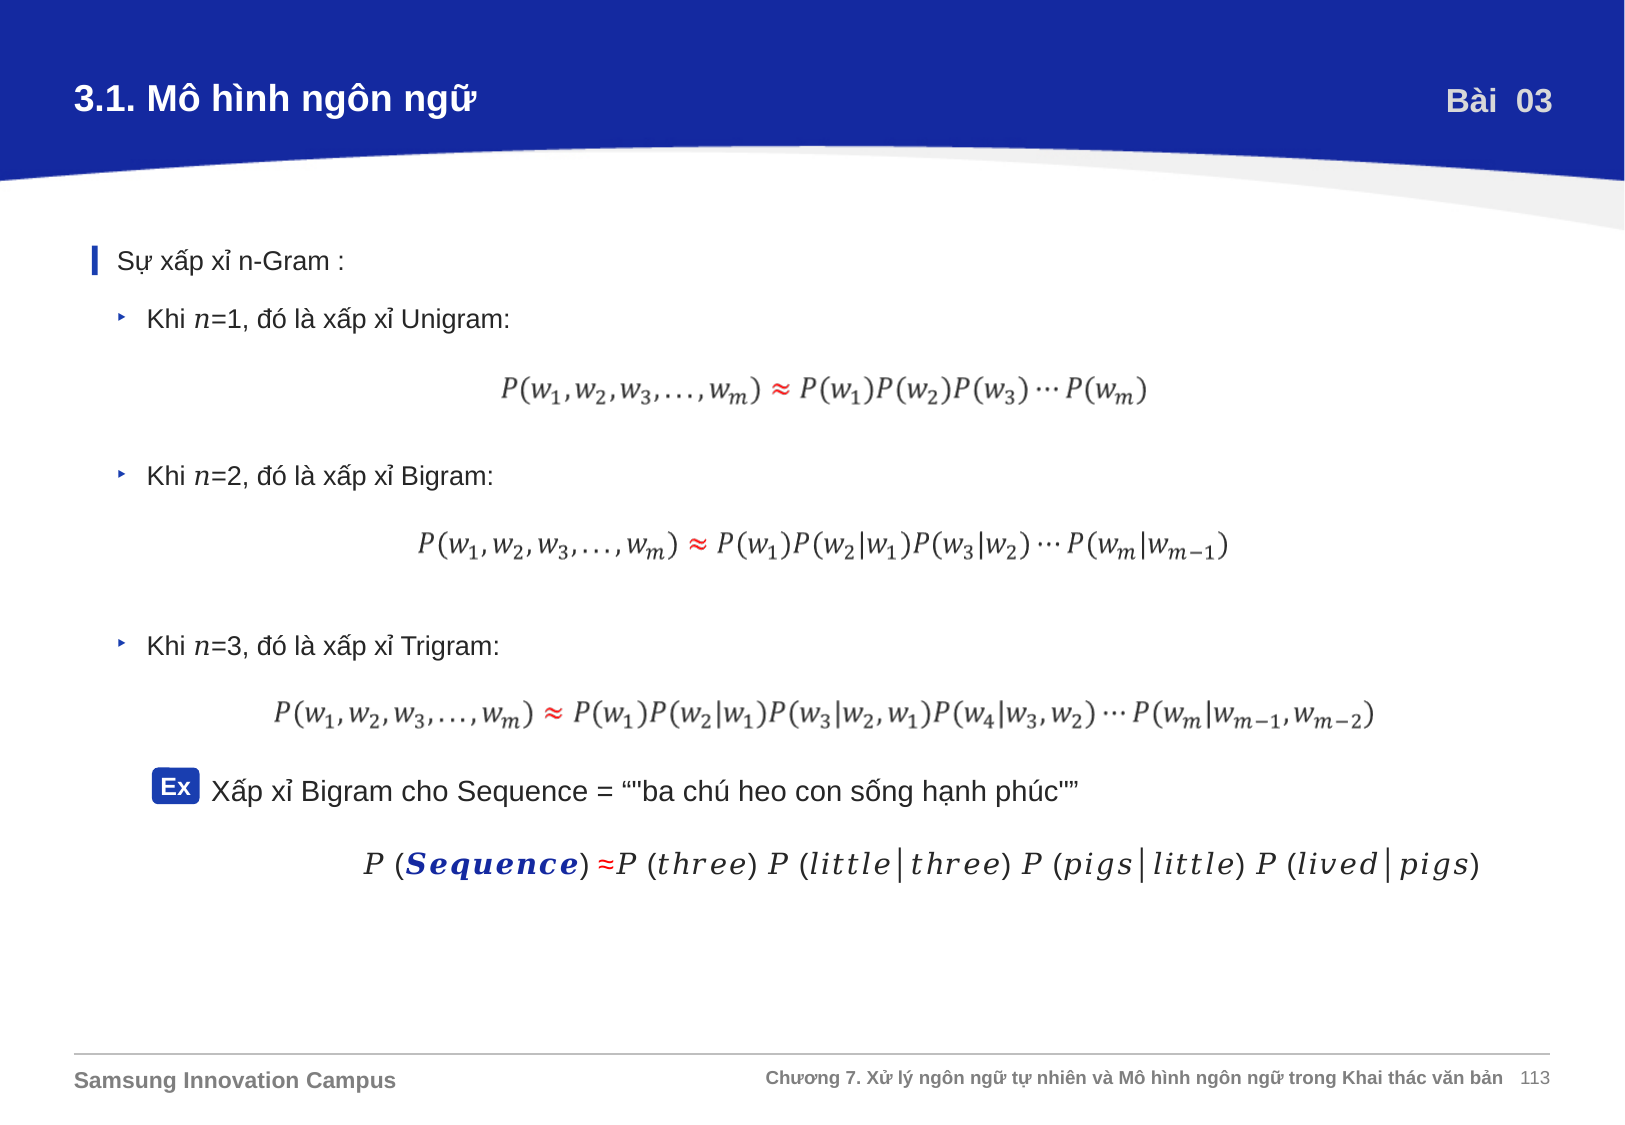

3.1. Mô hình ngôn ngữ
Bài  03
Sự xấp xỉ n-Gram :

Khi 𝑛=1, đó là xấp xỉ Unigram:

Khi 𝑛=2, đó là xấp xỉ Bigram:

Khi 𝑛=3, đó là xấp xỉ Trigram:

Xấp xỉ Bigram cho Sequence = “"ba chú heo con sống hạnh phúc"”
	𝑃 (𝑺𝒆𝒒𝒖𝒆𝒏𝒄𝒆) ≈𝑃 (𝑡ℎ𝑟𝑒𝑒) 𝑃 (𝑙𝑖𝑡𝑡𝑙𝑒│𝑡ℎ𝑟𝑒𝑒) 𝑃 (𝑝𝑖𝑔𝑠│𝑙𝑖𝑡𝑡𝑙𝑒) 𝑃 (𝑙𝑖𝑣𝑒𝑑│𝑝𝑖𝑔𝑠)
Ex